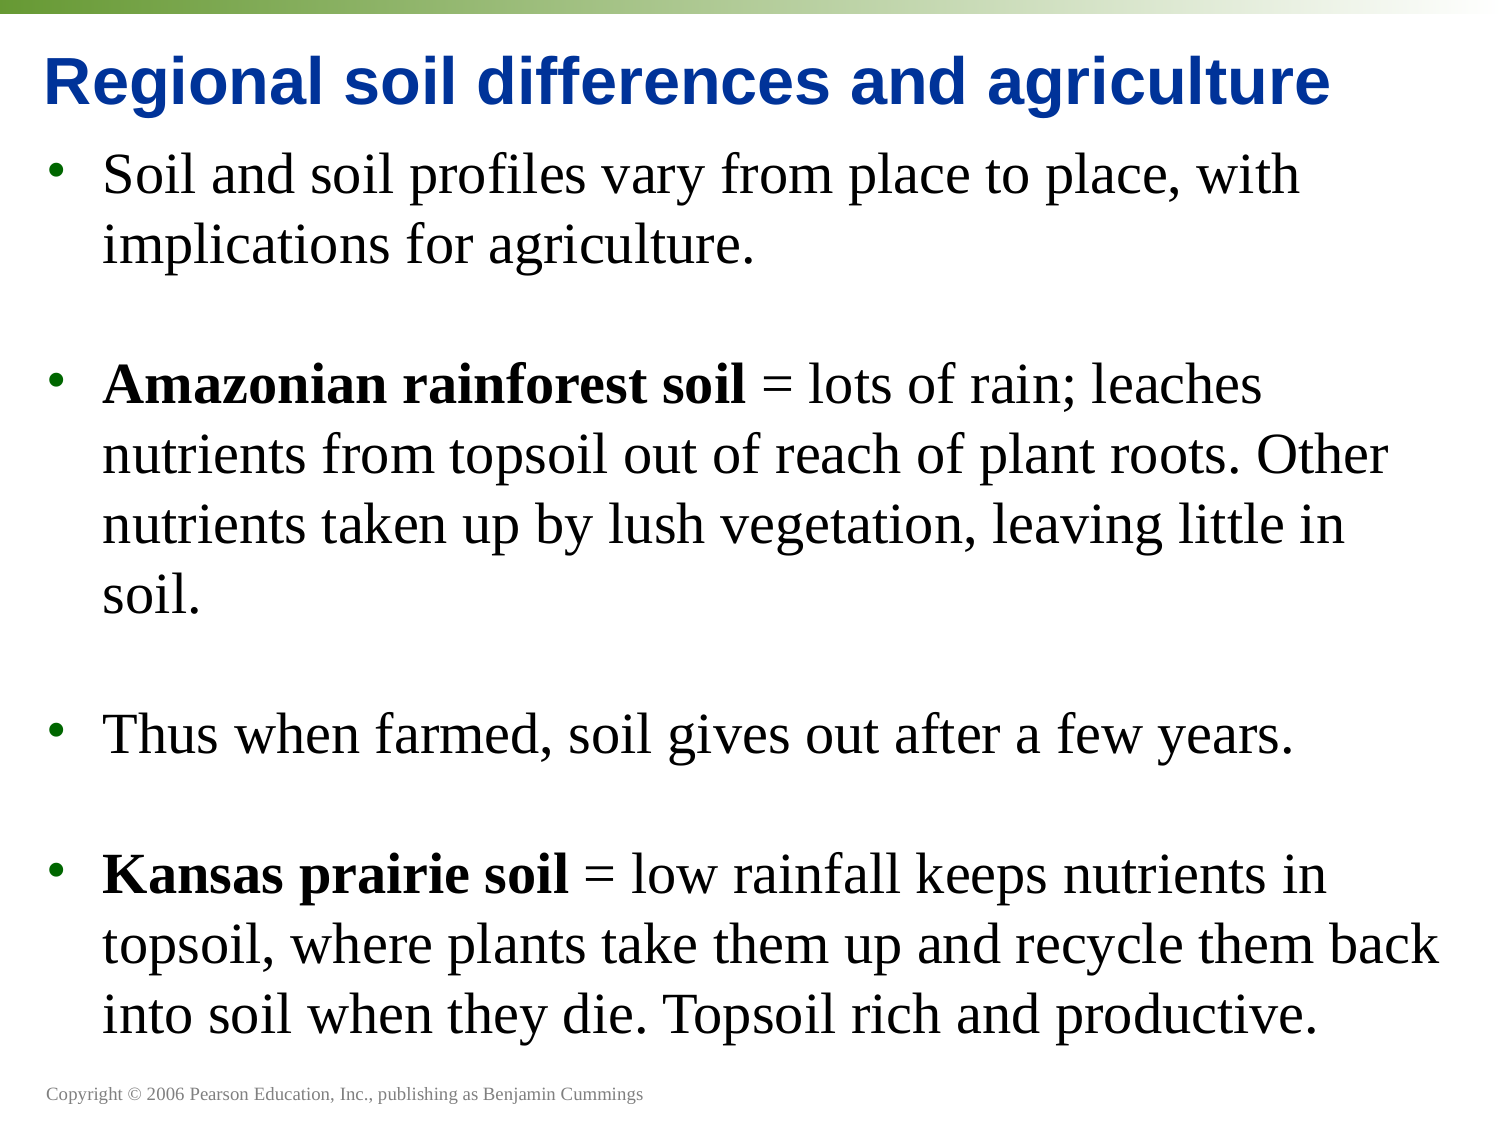

# Regional soil differences and agriculture
Soil and soil profiles vary from place to place, with implications for agriculture.

Amazonian rainforest soil = lots of rain; leaches nutrients from topsoil out of reach of plant roots. Other nutrients taken up by lush vegetation, leaving little in soil.

Thus when farmed, soil gives out after a few years.

Kansas prairie soil = low rainfall keeps nutrients in topsoil, where plants take them up and recycle them back into soil when they die. Topsoil rich and productive.